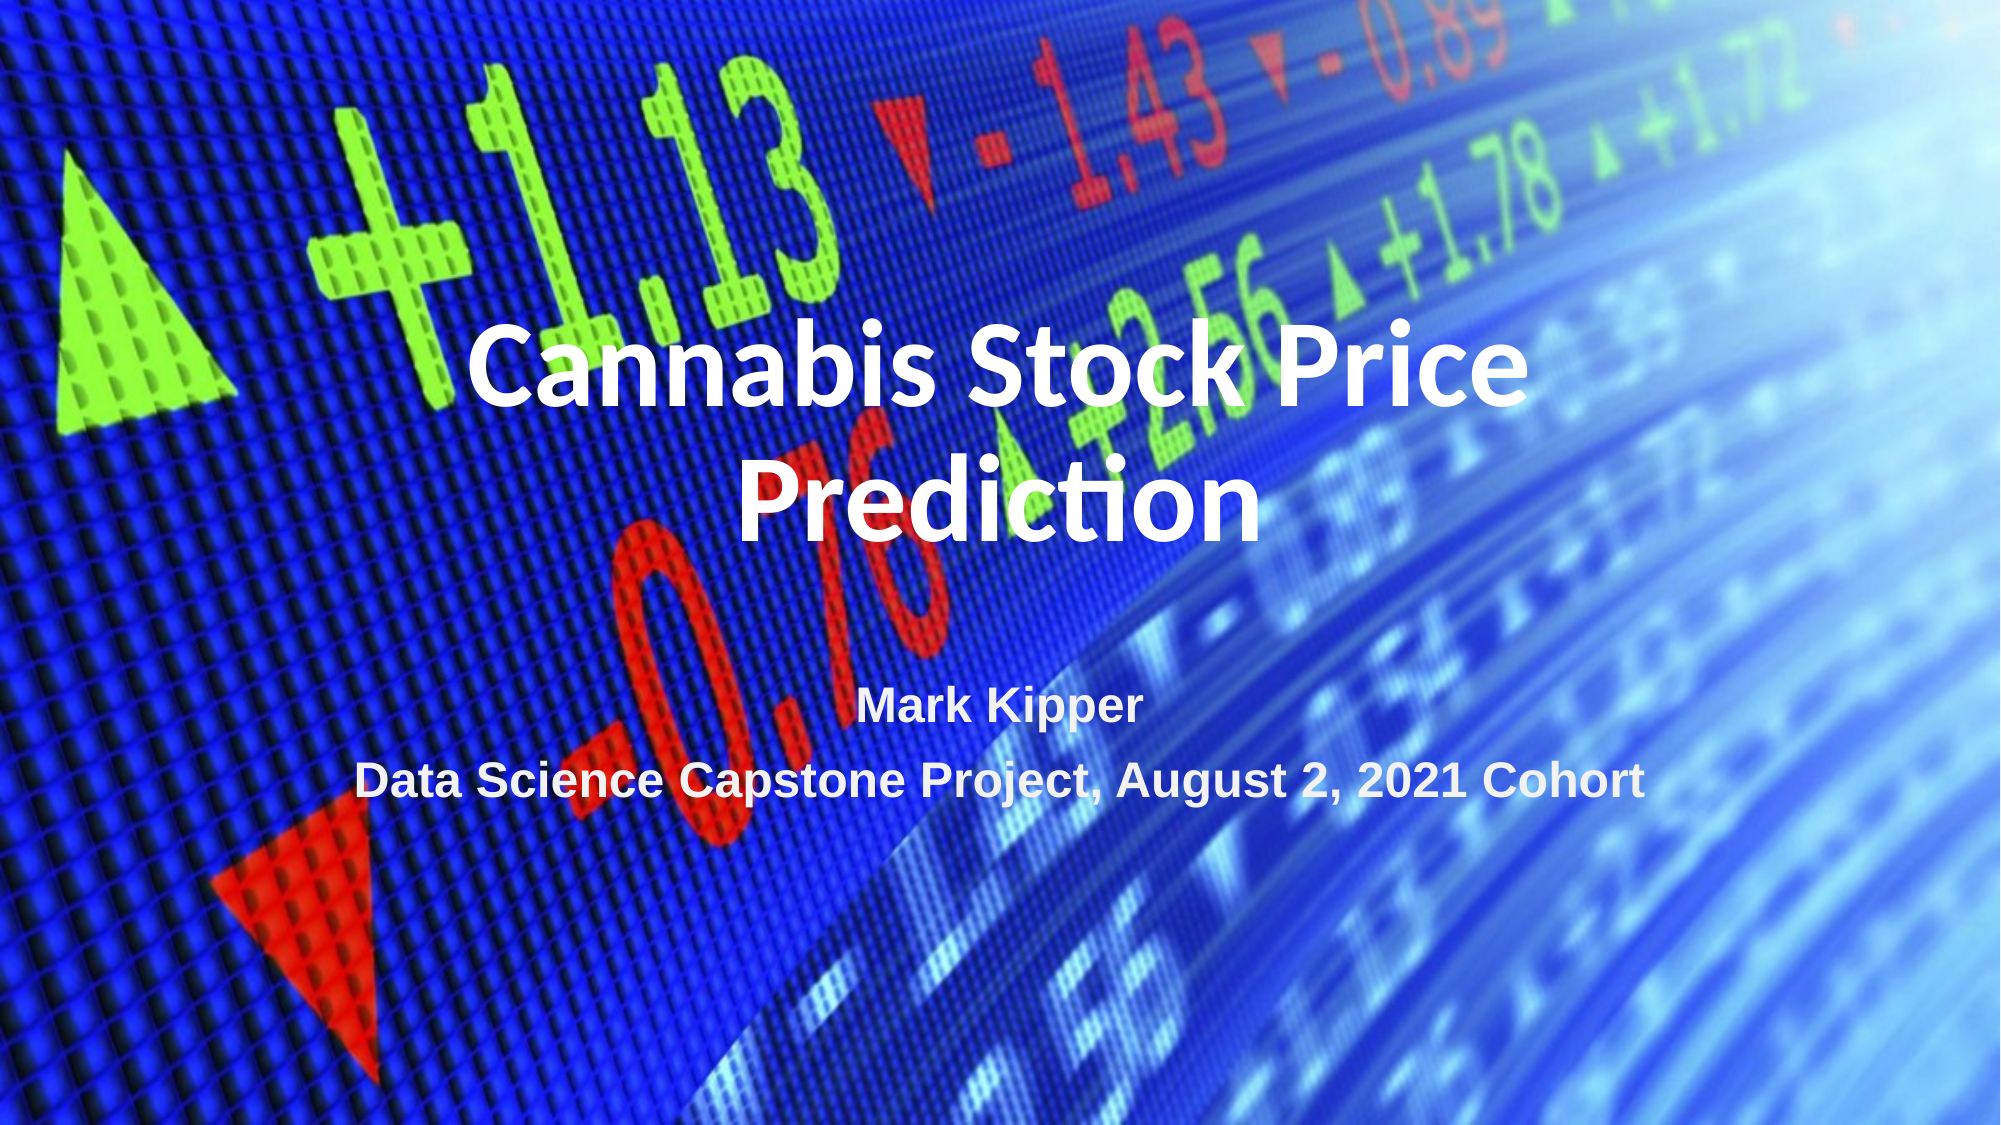

# Cannabis Stock Price Prediction

Mark Kipper
Data Science Capstone Project, August 2, 2021 Cohort